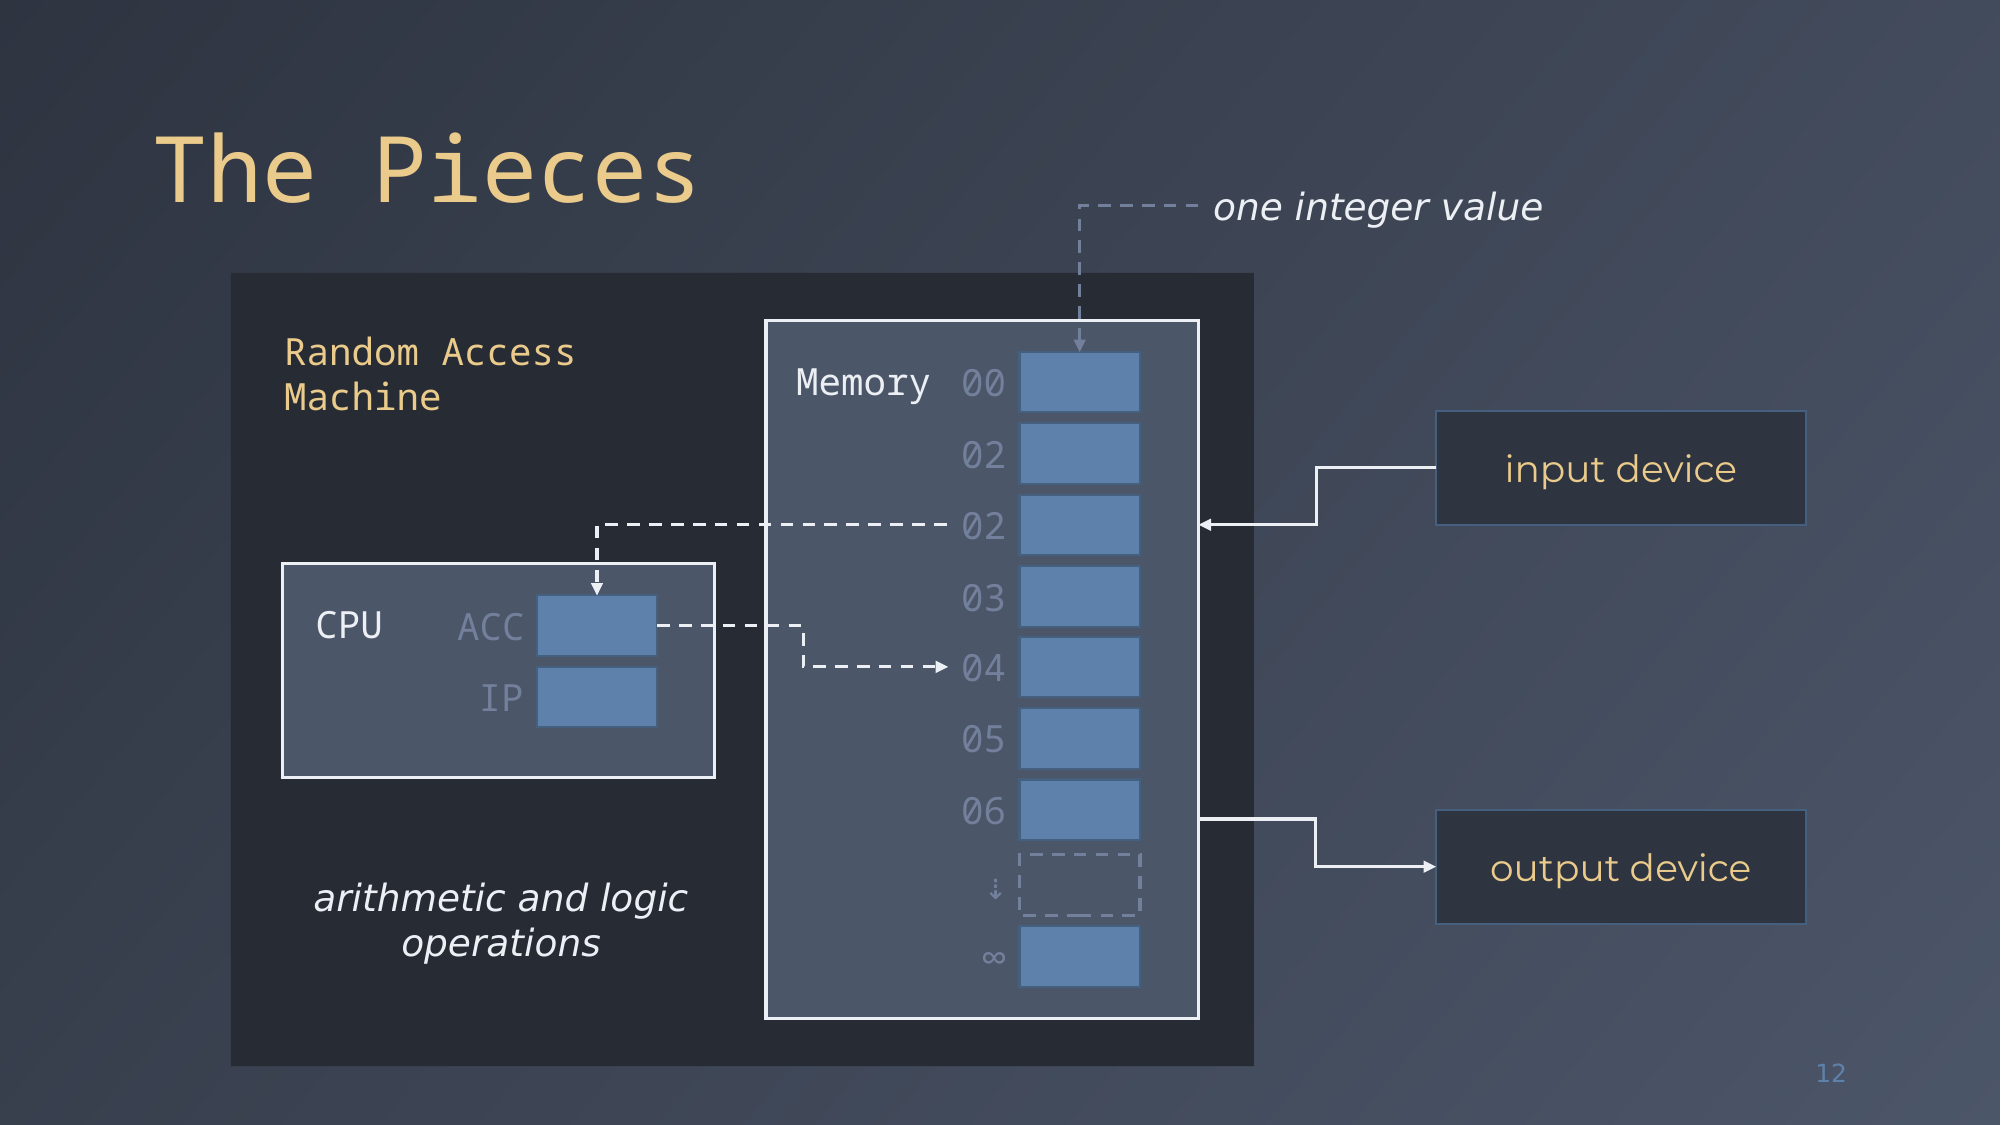

# The Pieces
one integer value

Random Access
Machine

Memory
00

input device
02

02

03

CPU
ACC

04

IP

05

06

output device
⇣

arithmetic and logic
operations
∞

12